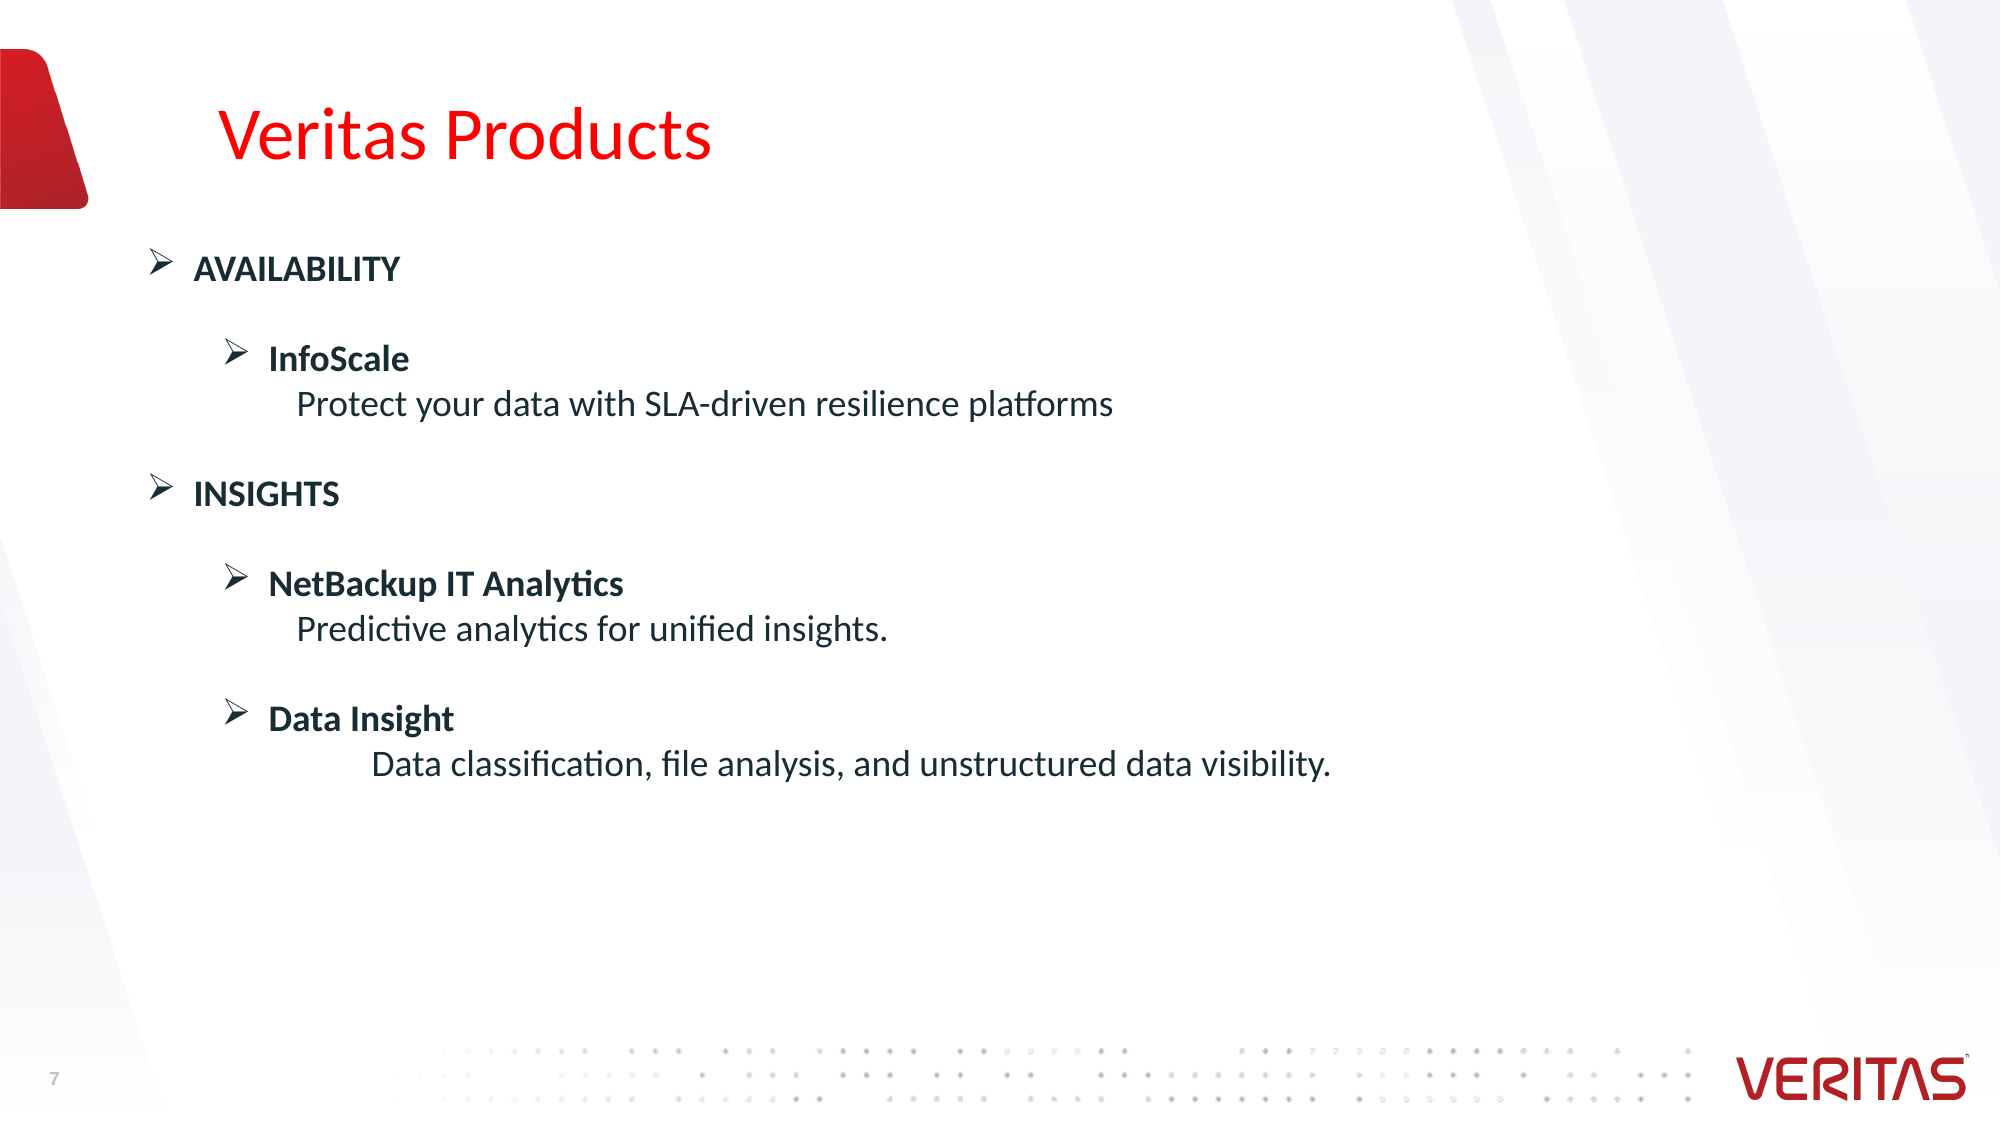

Veritas Products

AVAILABILITY

InfoScale
Protect your data with SLA-driven resilience platforms

INSIGHTS

NetBackup IT Analytics
Predictive analytics for unified insights.

Data Insight
	Data classification, file analysis, and unstructured data visibility.

7